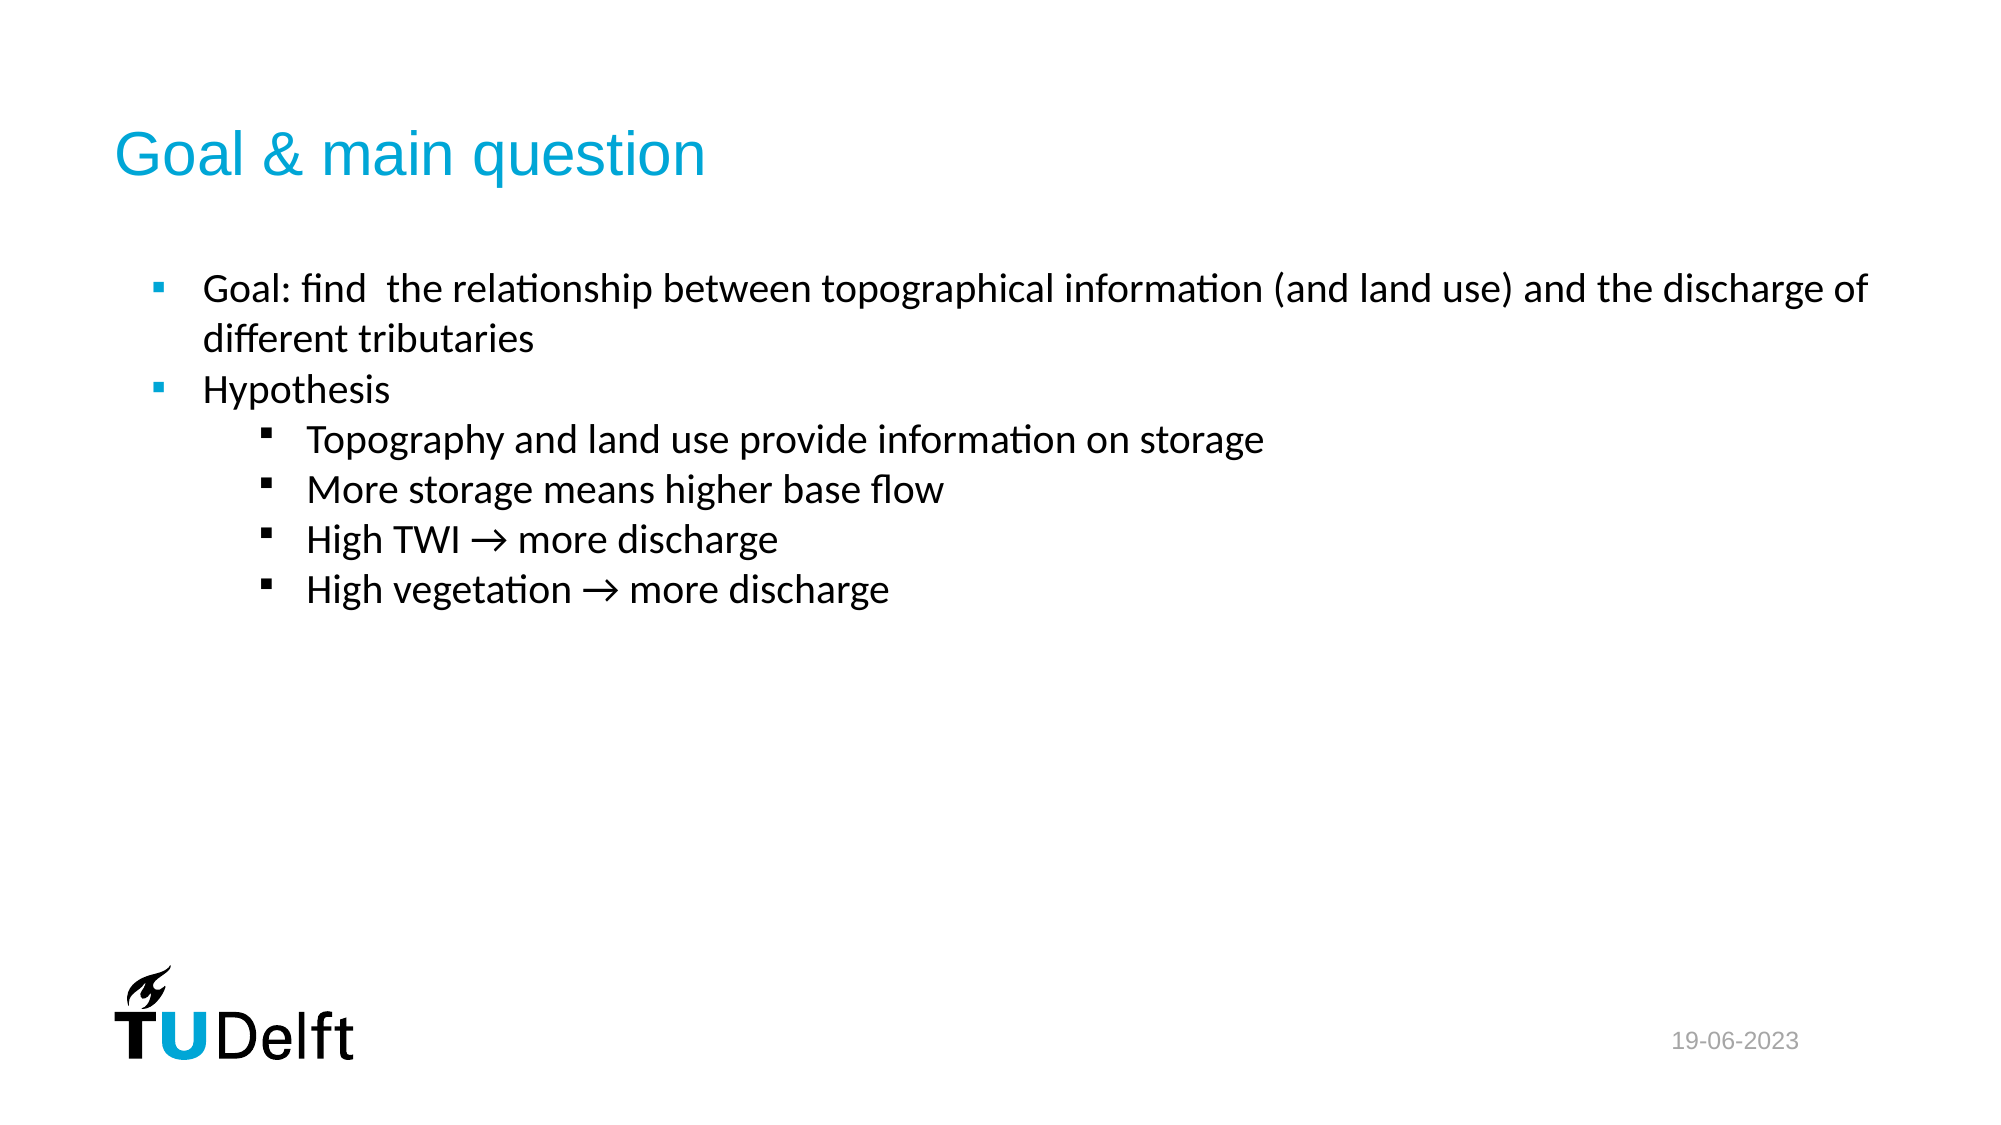

# Goal & main question
Goal: find  the relationship between topographical information (and land use) and the discharge of different tributaries
Hypothesis
Topography and land use provide information on storage
More storage means higher base flow
High TWI → more discharge
High vegetation → more discharge
19-06-2023